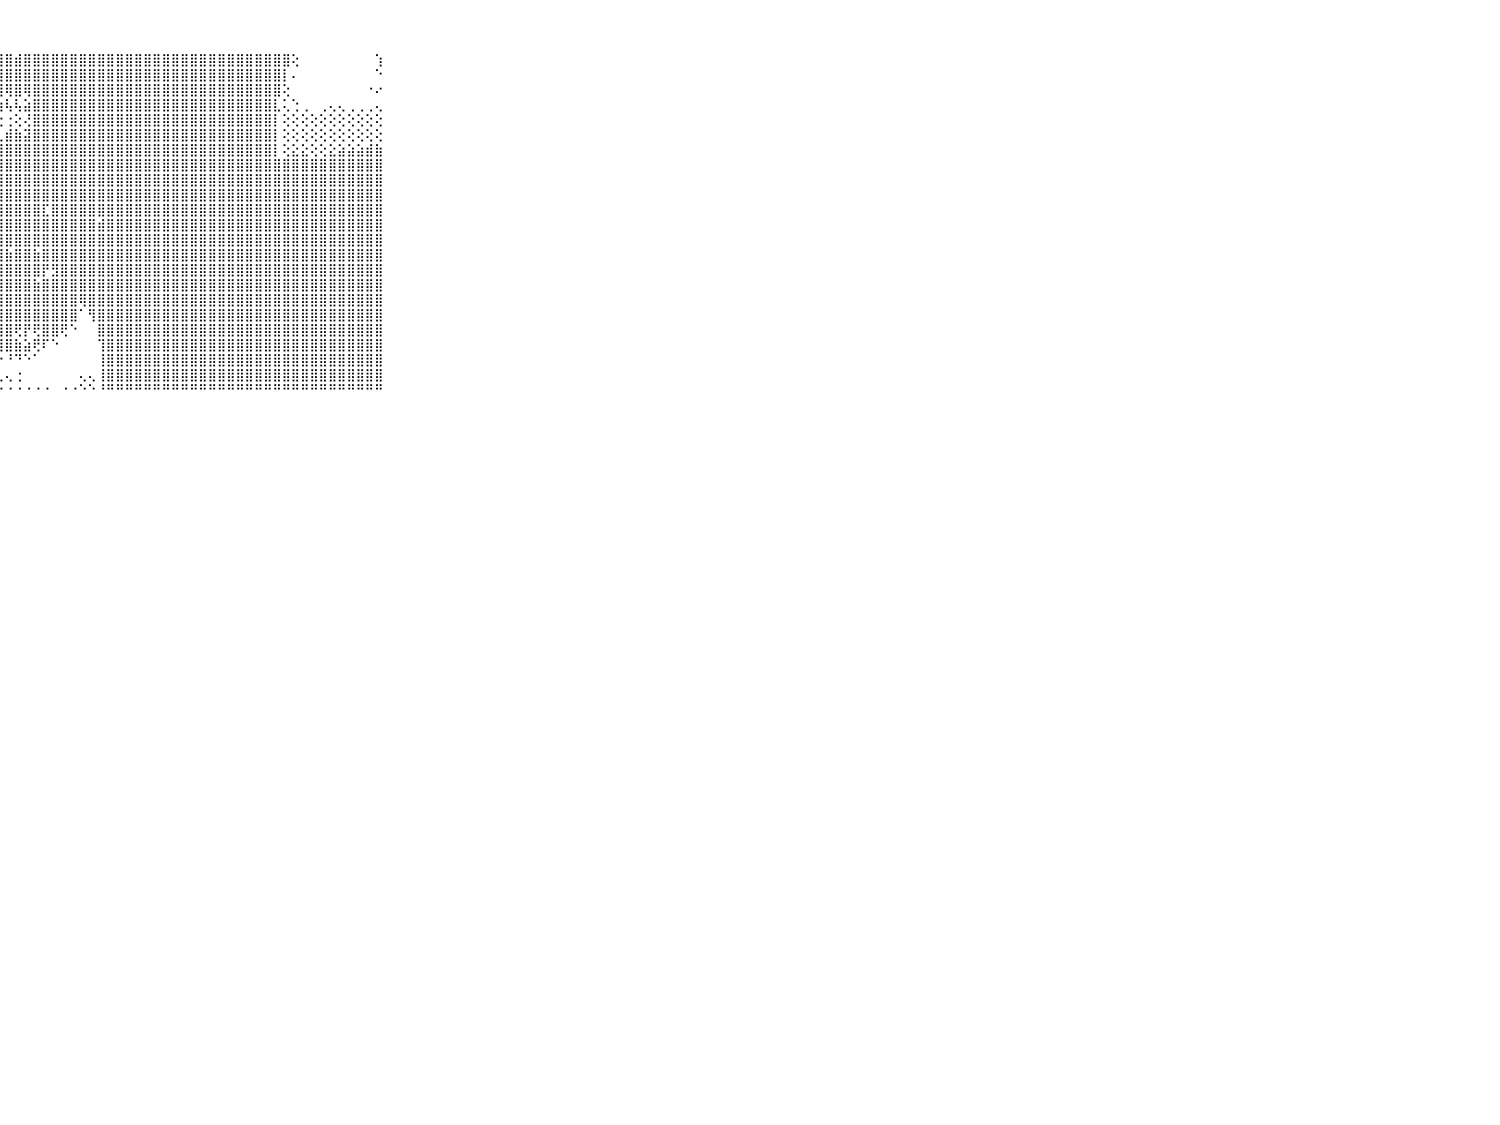

⠀⠀⠀⠀⠀⠀⠀⠀⠀⠀⠀⢱⣷⣷⣷⣷⣷⣾⣿⣿⣿⣿⣿⣿⣿⣿⣿⣿⣿⣾⣿⣿⣿⣿⣿⣿⣿⣿⣿⣿⣿⣿⣿⣿⣿⣿⣿⣿⣿⣿⣿⣿⣿⣿⣿⣿⣿⣿⣿⢕⠀⠀⠀⠀⠀⠀⠀⠀⢱⠀⠀⠀⠀⠀⠀⠀⠀⠀⠀⠀⠀
⠀⠀⠀⠀⠀⠀⠀⠀⠀⠀⠀⢱⣼⣿⣿⣿⣿⣿⣿⣿⣿⣿⣿⣿⣿⣿⣿⣿⣿⣿⣿⣿⣿⣿⣿⣿⣿⣿⣿⣿⣿⣿⣿⣿⣿⣿⣿⣿⣿⣿⣿⣿⣿⣿⣿⣿⣿⣿⡇⠄⠀⠀⠀⠀⠀⠀⠀⠀⠑⠀⠀⠀⠀⠀⠀⠀⠀⠀⠀⠀⠀
⠀⠀⠀⠀⠀⠀⠀⠀⠀⠀⠀⢸⡇⢕⣸⣿⣿⣿⣿⣿⣿⣿⢿⢻⠟⠟⢟⢿⢿⣿⢿⣿⣿⣿⣿⣿⣿⣿⣿⣿⣿⣿⣿⣿⣿⣿⣿⣿⣿⣿⣿⣿⣿⣿⣿⣿⣿⣿⢕⠀⠀⠀⠀⠀⠀⠀⠀⠐⠔⠀⠀⠀⠀⠀⠀⠀⠀⠀⠀⠀⠀
⠀⠀⠀⠀⠀⠀⠀⠀⠀⠀⠀⡿⢿⣿⣿⣿⣿⣿⣿⢿⠟⢕⢰⢕⢅⣱⣵⢵⢧⢧⣵⣿⣿⣿⣿⣿⣿⣿⣿⣿⣿⣿⣿⣿⣿⣿⣿⣿⣿⣿⣿⣿⣿⣿⣿⣿⣿⣇⢅⢑⢀⠀⢀⢄⢄⢀⢀⢀⢄⠀⠀⠀⠀⠀⠀⠀⠀⠀⠀⠀⠀
⠀⠀⠀⠀⠀⠀⠀⠀⠀⠀⠀⣱⣕⣸⣿⣟⣿⣿⢕⠀⢐⢔⢱⢮⠝⠑⠁⢕⢐⢕⢜⣿⣿⣿⣿⣿⣿⣿⣿⣿⣿⣿⣿⣿⣿⣿⣿⣿⣿⣿⣿⣿⣿⣿⣿⣿⣿⡇⢕⢕⢕⢕⢕⢕⢕⢕⢕⢕⢕⠀⠀⠀⠀⠀⠀⠀⠀⠀⠀⠀⠀
⠀⠀⠀⠀⠀⠀⠀⠀⠀⠀⠀⢜⢝⢝⢻⣿⢻⢕⢕⢔⣅⢑⢓⢕⢔⢕⢕⢇⣾⣷⣽⣿⣿⣿⣿⣿⣿⣿⣿⣿⣿⣿⣿⣿⣿⣿⣿⣿⣿⣿⣿⣿⣿⣿⣿⣿⣿⡇⢕⢕⢕⢕⢕⢕⢕⢕⢕⢕⢕⠀⠀⠀⠀⠀⠀⠀⠀⠀⠀⠀⠀
⠀⠀⠀⠀⠀⠀⠀⠀⠀⠀⠀⣷⣧⣾⣿⣿⢝⣱⡕⢕⢟⢕⢕⣜⣱⣵⣕⣸⣿⣿⣿⣿⣿⣿⣿⣿⣿⣿⣿⣿⣿⣿⣿⣿⣿⣿⣿⣿⣿⣿⣿⣿⣿⣿⣿⣿⣿⡇⢕⣕⣕⢕⢕⣕⣵⣵⣵⣾⣷⠀⠀⠀⠀⠀⠀⠀⠀⠀⠀⠀⠀
⠀⠀⠀⠀⠀⠀⠀⠀⠀⠀⠀⣿⣟⣻⣿⣿⡇⢟⢵⢵⣷⣿⣿⣿⣿⣿⣿⣿⣿⣿⣿⣿⣿⣿⣿⣿⣿⣿⣿⣿⣿⣿⣿⣿⣿⣿⣿⣿⣿⣿⣿⣿⣿⣿⣿⣿⣿⣿⣿⣿⣿⣿⣿⣿⣿⣿⣿⣿⣿⠀⠀⠀⠀⠀⠀⠀⠀⠀⠀⠀⠀
⠀⠀⠀⠀⠀⠀⠀⠀⠀⠀⠀⢟⢟⢻⣿⣿⡗⢕⢕⢹⣿⣿⣿⣿⣿⣿⣿⣿⣿⣿⣿⣿⣿⣿⣿⣿⣿⣿⣿⣿⣿⣿⣿⣿⣿⣿⣿⣿⣿⣿⣿⣿⣿⣿⣿⣿⣿⣿⣿⣿⣿⣿⣿⣿⣿⣿⣿⣿⣿⠀⠀⠀⠀⠀⠀⠀⠀⠀⠀⠀⠀
⠀⠀⠀⠀⠀⠀⠀⠀⠀⠀⠀⣕⣕⣕⣝⣿⣿⢕⢕⢺⣿⣿⣿⣿⣿⣿⣿⣿⣿⣿⣿⣿⣿⣿⣿⣿⣿⣿⣿⣿⣿⣿⣿⣿⣿⣿⣿⣿⣿⣿⣿⣿⣿⣿⣿⣿⣿⣿⣿⣿⣿⣿⣿⣿⣿⣿⣿⣿⣿⠀⠀⠀⠀⠀⠀⠀⠀⠀⠀⠀⠀
⠀⠀⠀⠀⠀⠀⠀⠀⠀⠀⠀⢝⢝⢹⣿⣿⣟⡇⢕⢜⣿⣿⣿⣿⣿⣿⣿⣿⣿⣿⣿⣿⣏⣿⣿⣿⣿⣿⣿⣿⣿⣿⣿⣿⣿⣿⣿⣿⣿⣿⣿⣿⣿⣿⣿⣿⣿⣿⣿⣿⣿⣿⣿⣿⣿⣿⣿⣿⣿⠀⠀⠀⠀⠀⠀⠀⠀⠀⠀⠀⠀
⠀⠀⠀⠀⠀⠀⠀⠀⠀⠀⠀⣷⣵⣾⣿⣿⣿⣿⡕⢕⣿⣿⣿⣿⣷⣾⣿⣿⣿⣿⣿⣿⣿⣿⣿⣿⣿⣿⣾⣿⣿⣿⣿⣿⣿⣿⣿⣿⣿⣿⣿⣿⣿⣿⣿⣿⣿⣿⣿⣿⣿⣿⣿⣿⣿⣿⣿⣿⣿⠀⠀⠀⠀⠀⠀⠀⠀⠀⠀⠀⠀
⠀⠀⠀⠀⠀⠀⠀⠀⠀⠀⠀⣕⣕⣜⡱⣿⣿⣽⣿⣵⣸⣿⣿⣿⣿⣿⣿⣿⣿⣿⣿⣿⣿⣿⣿⣿⣿⣿⣿⣿⣿⣿⣿⣿⣿⣿⣿⣿⣿⣿⣿⣿⣿⣿⣿⣿⣿⣿⣿⣿⣿⣿⣿⣿⣿⣿⣿⣿⣿⠀⠀⠀⠀⠀⠀⠀⠀⠀⠀⠀⠀
⠀⠀⠀⠀⠀⠀⠀⠀⠀⠀⠀⣿⣿⣿⣿⢟⣿⣿⣿⣿⣿⣿⣿⣿⣿⣿⣿⣿⣷⣿⣿⣷⣿⣿⣿⣿⣿⣿⣿⣿⣿⣿⣿⣿⣿⣿⣿⣿⣿⣿⣿⣿⣿⣿⣿⣿⣿⣿⣿⣿⣿⣿⣿⣿⣿⣿⣿⣿⣿⠀⠀⠀⠀⠀⠀⠀⠀⠀⠀⠀⠀
⠀⠀⠀⠀⠀⠀⠀⠀⠀⠀⠀⣿⣿⣿⣿⣿⣿⣿⣿⣿⣿⣿⣿⣿⣿⣿⣿⣿⣿⣿⣿⣿⡟⣻⣿⣿⣿⣿⣿⣿⣿⣿⣿⣿⣿⣿⣿⣿⣿⣿⣿⣿⣿⣿⣿⣿⣿⣿⣿⣿⣿⣿⣿⣿⣿⣿⣿⣿⣿⠀⠀⠀⠀⠀⠀⠀⠀⠀⠀⠀⠀
⠀⠀⠀⠀⠀⠀⠀⠀⠀⠀⠀⢿⣿⣿⣿⣿⣿⣿⣿⣿⣿⣿⣿⣿⣿⣿⣿⣽⣿⣿⣿⣷⣿⣿⣿⣿⣿⣿⣿⣿⣿⣿⣿⣿⣿⣿⣿⣿⣿⣿⣿⣿⣿⣿⣿⣿⣿⣿⣿⣿⣿⣿⣿⣿⣿⣿⣿⣿⣿⠀⠀⠀⠀⠀⠀⠀⠀⠀⠀⠀⠀
⠀⠀⠀⠀⠀⠀⠀⠀⠀⠀⠀⣷⣿⣿⣿⣿⣿⣿⣿⣿⣿⣿⣿⣿⣿⣿⣿⣿⣿⣿⣿⣿⣿⣿⣿⣿⢿⣿⣿⣿⣿⣿⣿⣿⣿⣿⣿⣿⣿⣿⣿⣿⣿⣿⣿⣿⣿⣿⣿⣿⣿⣿⣿⣿⣿⣿⣿⣿⣿⠀⠀⠀⠀⠀⠀⠀⠀⠀⠀⠀⠀
⠀⠀⠀⠀⠀⠀⠀⠀⠀⠀⠀⣿⣿⣿⣿⣿⣿⣿⣿⣿⣿⣿⣿⢻⣿⣿⣿⣿⣿⣿⣿⣿⣿⣿⣿⣿⠁⢻⣿⣿⣿⣿⣿⣿⣿⣿⣿⣿⣿⣿⣿⣿⣿⣿⣿⣿⣿⣿⣿⣿⣿⣿⣿⣿⣿⣿⣿⣿⣿⠀⠀⠀⠀⠀⠀⠀⠀⠀⠀⠀⠀
⠀⠀⠀⠀⠀⠀⠀⠀⠀⠀⠀⢟⣿⣿⣿⣿⣿⣿⣿⣿⣿⣿⣏⢜⢿⣿⣿⣿⣿⢟⡟⢟⣿⣿⢟⠑⠀⠀⣿⣿⣿⣿⣿⣿⣿⣿⣿⣿⣿⣿⣿⣿⣿⣿⣿⣿⣿⣿⣿⣿⣿⣿⣿⣿⣿⣿⣿⣿⣿⠀⠀⠀⠀⠀⠀⠀⠀⠀⠀⠀⠀
⠀⠀⠀⠀⠀⠀⠀⠀⠀⠀⠀⢕⢸⣿⣿⣿⣿⣿⣿⣿⣿⣿⣿⢕⢜⢝⢿⣿⣿⣷⣵⢟⠏⠑⠀⠀⠀⠀⢹⣿⣿⣿⣿⣿⣿⣿⣿⣿⣿⣿⣿⣿⣿⣿⣿⣿⣿⣿⣿⣿⣿⣿⣿⣿⣿⣿⣿⣿⣿⠀⠀⠀⠀⠀⠀⠀⠀⠀⠀⠀⠀
⠀⠀⠀⠀⠀⠀⠀⠀⠀⠀⠀⣿⣻⣿⣿⣿⣿⣿⣿⣿⣿⣿⣿⡇⢕⢕⢕⠑⠘⠙⠑⠁⠀⠀⠀⠀⠀⠀⢸⣿⣿⣿⣿⣿⣿⣿⣿⣿⣿⣿⣿⣿⣿⣿⣿⣿⣿⣿⣿⣿⣿⣿⣿⣿⣿⣿⣿⣿⣿⠀⠀⠀⠀⠀⠀⠀⠀⠀⠀⠀⠀
⠀⠀⠀⠀⠀⠀⠀⠀⠀⠀⠀⢹⣿⣿⣿⣿⣿⣿⣿⣿⣿⣿⣿⡇⠁⢕⢁⢄⢄⢐⠀⠀⠀⠀⠀⠀⢄⢄⢸⣿⣿⣿⣿⣿⣿⣿⣿⣿⣿⣿⣿⣿⣿⣿⣿⣿⣿⣿⣿⣿⣿⣿⣿⣿⣿⣿⣿⣿⣿⠀⠀⠀⠀⠀⠀⠀⠀⠀⠀⠀⠀
⠀⠀⠀⠀⠀⠀⠀⠀⠀⠀⠀⠛⠛⠛⠛⠛⠛⠛⠛⠛⠛⠛⠛⠃⠀⠑⠑⠑⠐⠐⠐⠐⠐⠀⠐⠐⠑⠑⠘⠛⠛⠛⠛⠛⠛⠛⠛⠛⠛⠛⠛⠛⠛⠛⠛⠛⠛⠛⠛⠛⠛⠛⠛⠛⠛⠛⠛⠛⠛⠀⠀⠀⠀⠀⠀⠀⠀⠀⠀⠀⠀